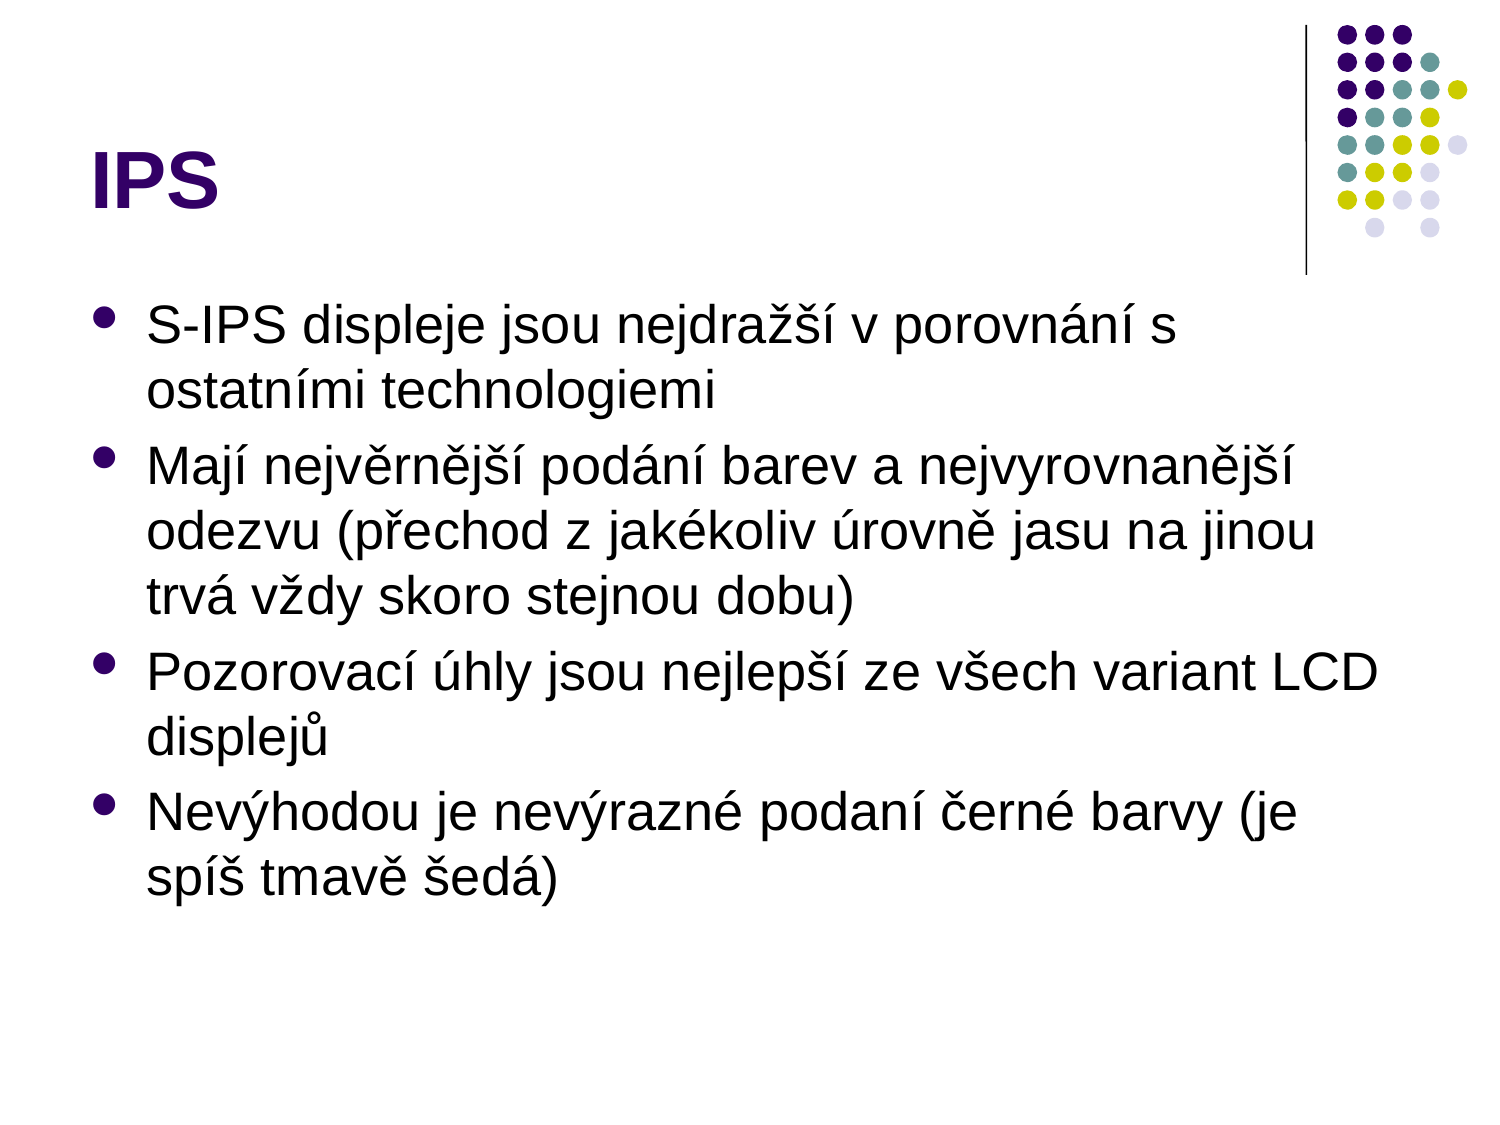

# IPS
S-IPS displeje jsou nejdražší v porovnání s ostatními technologiemi
Mají nejvěrnější podání barev a nejvyrovnanější odezvu (přechod z jakékoliv úrovně jasu na jinou trvá vždy skoro stejnou dobu)
Pozorovací úhly jsou nejlepší ze všech variant LCD displejů
Nevýhodou je nevýrazné podaní černé barvy (je spíš tmavě šedá)